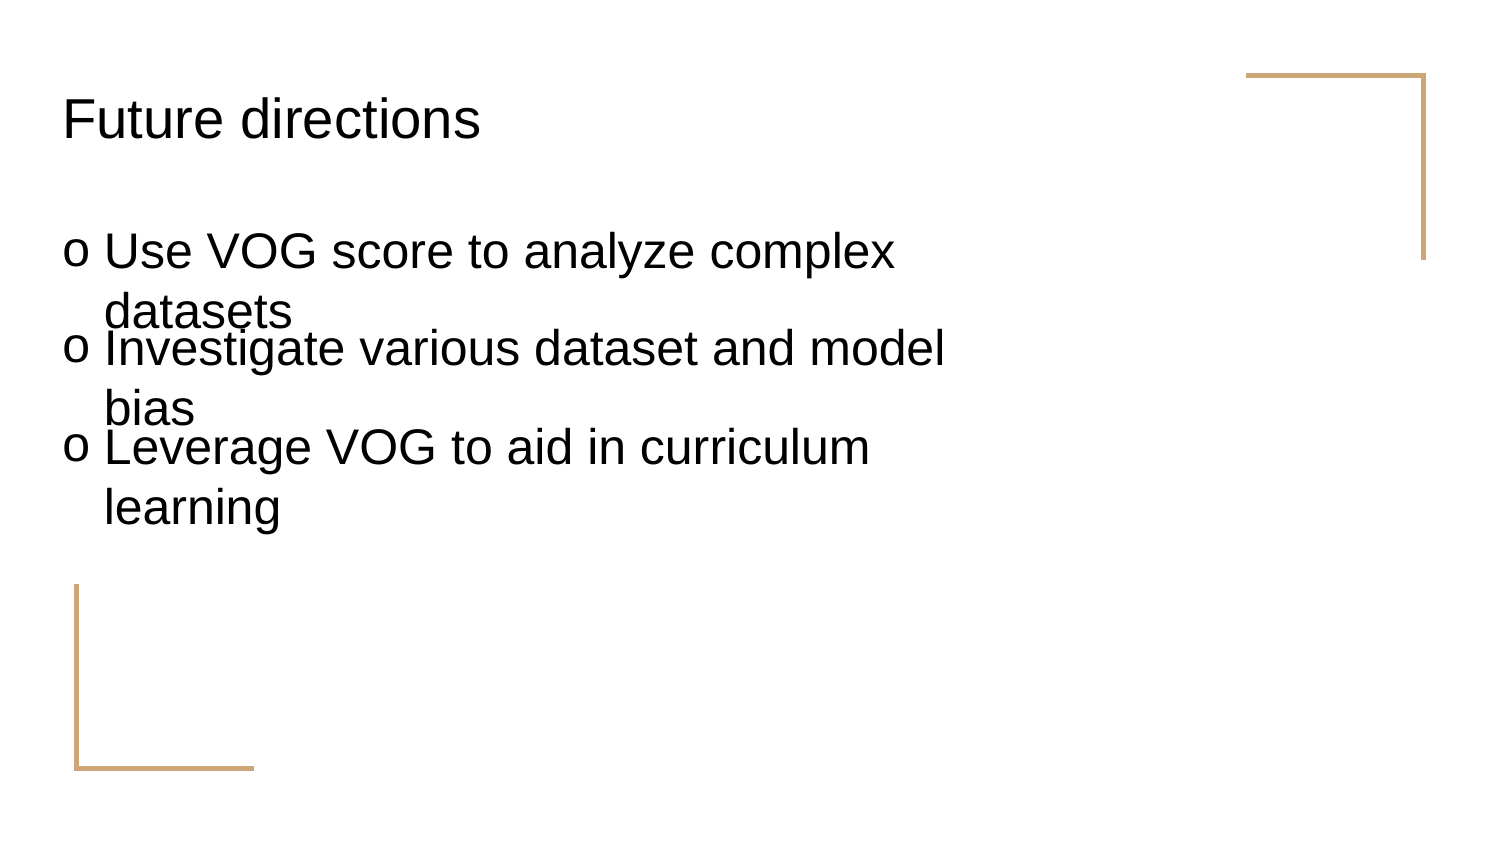

# Future directions
Use VOG score to analyze complex datasets
Investigate various dataset and model bias
Leverage VOG to aid in curriculum learning